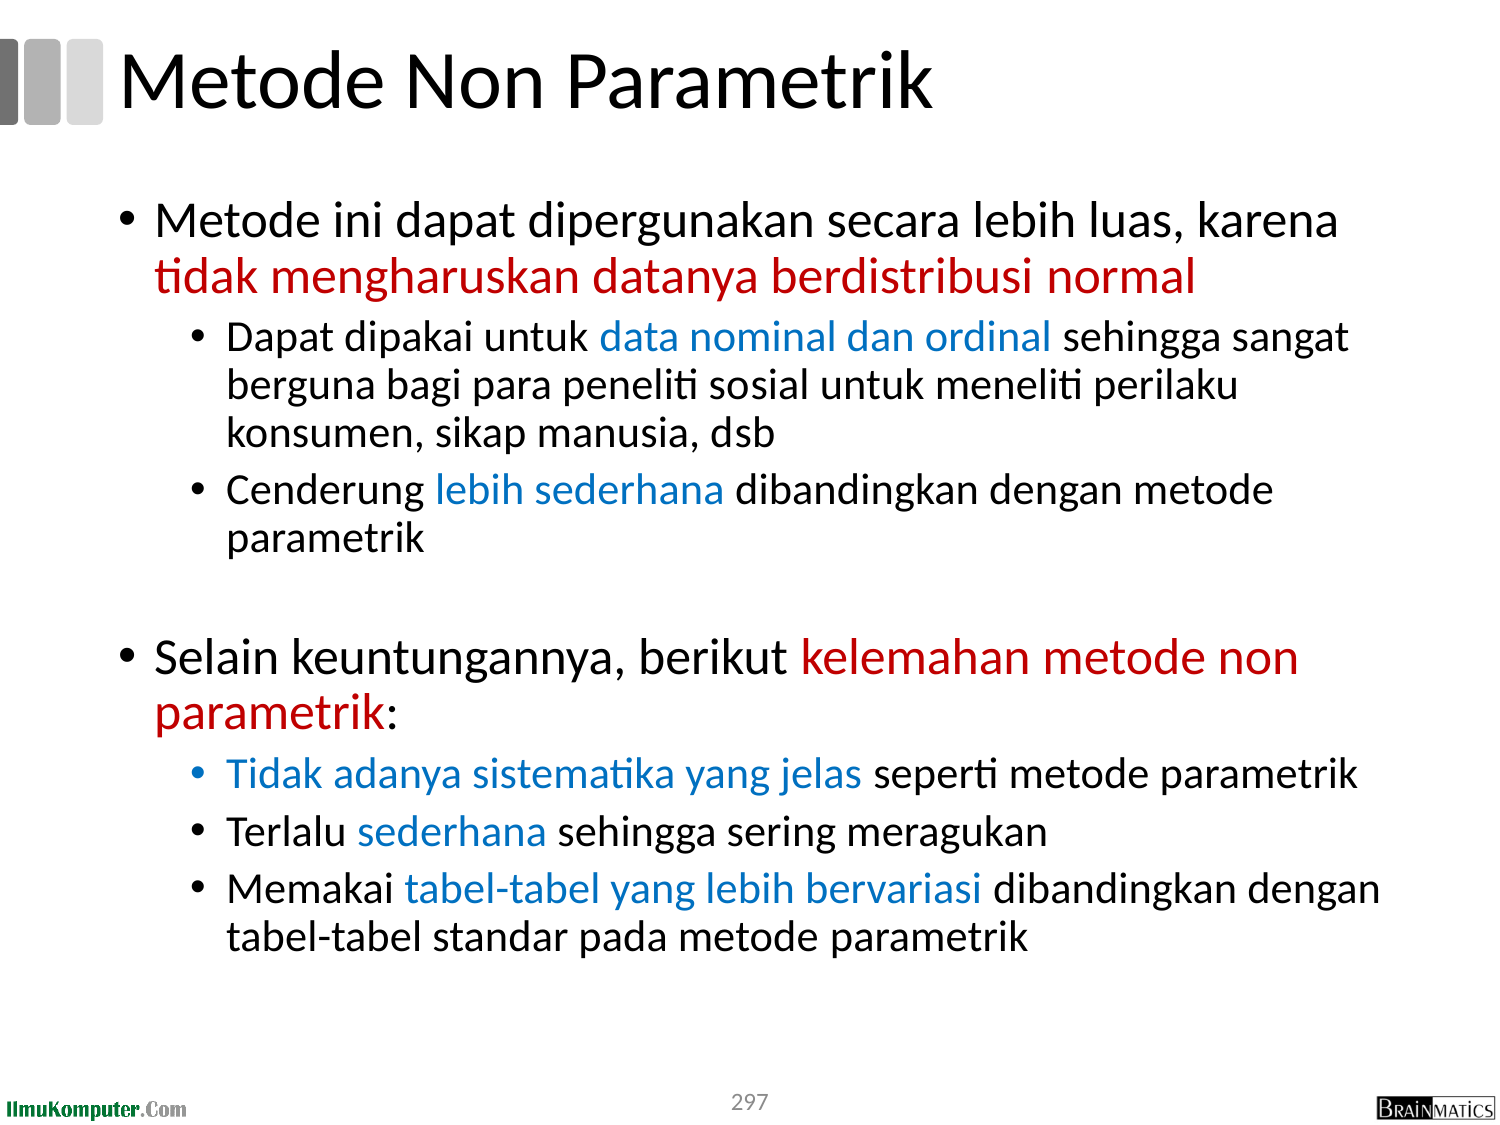

# Metode Non Parametrik
Metode ini dapat dipergunakan secara lebih luas, karena tidak mengharuskan datanya berdistribusi normal
Dapat dipakai untuk data nominal dan ordinal sehingga sangat berguna bagi para peneliti sosial untuk meneliti perilaku konsumen, sikap manusia, dsb
Cenderung lebih sederhana dibandingkan dengan metode parametrik

Selain keuntungannya, berikut kelemahan metode non parametrik:
Tidak adanya sistematika yang jelas seperti metode parametrik
Terlalu sederhana sehingga sering meragukan
Memakai tabel-tabel yang lebih bervariasi dibandingkan dengan tabel-tabel standar pada metode parametrik
297